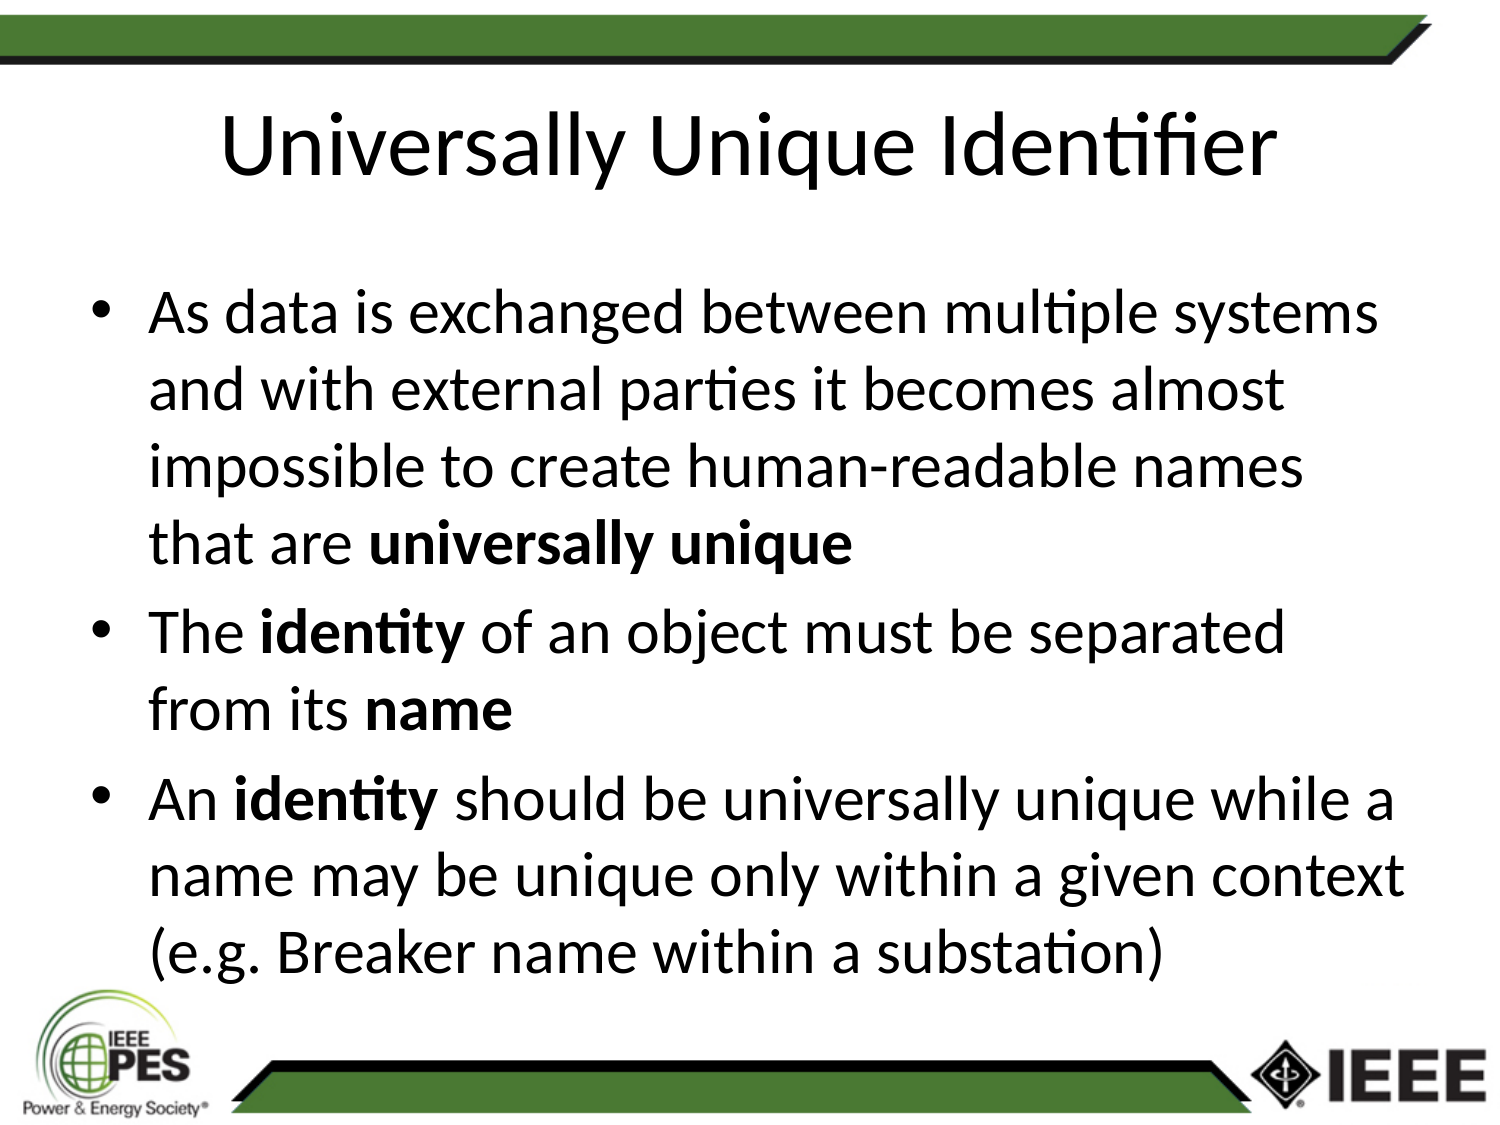

# Universally Unique Identifier
As data is exchanged between multiple systems and with external parties it becomes almost impossible to create human-readable names that are universally unique
The identity of an object must be separated from its name
An identity should be universally unique while a name may be unique only within a given context (e.g. Breaker name within a substation)